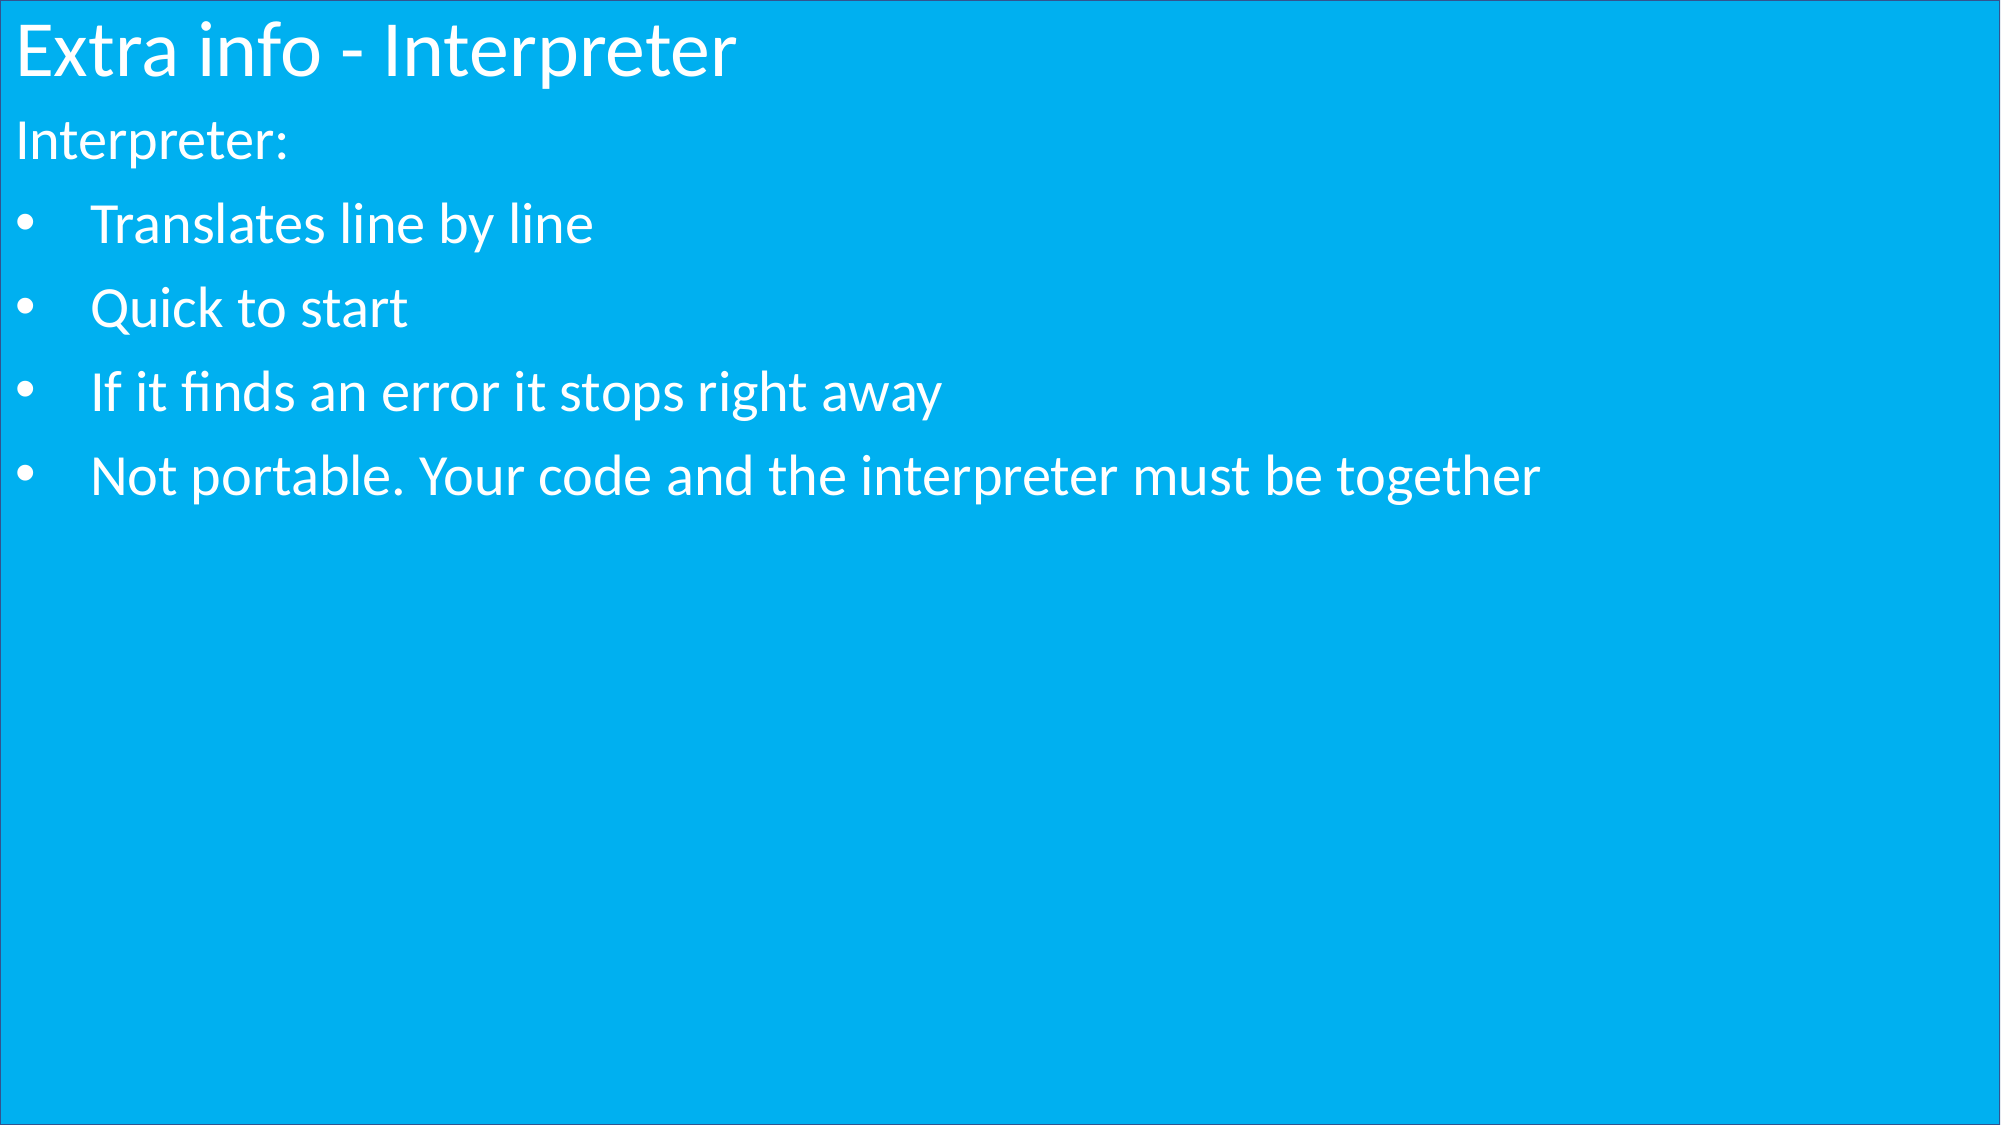

# Extra info - Interpreter
Interpreter:
Translates line by line
Quick to start
If it finds an error it stops right away
Not portable. Your code and the interpreter must be together